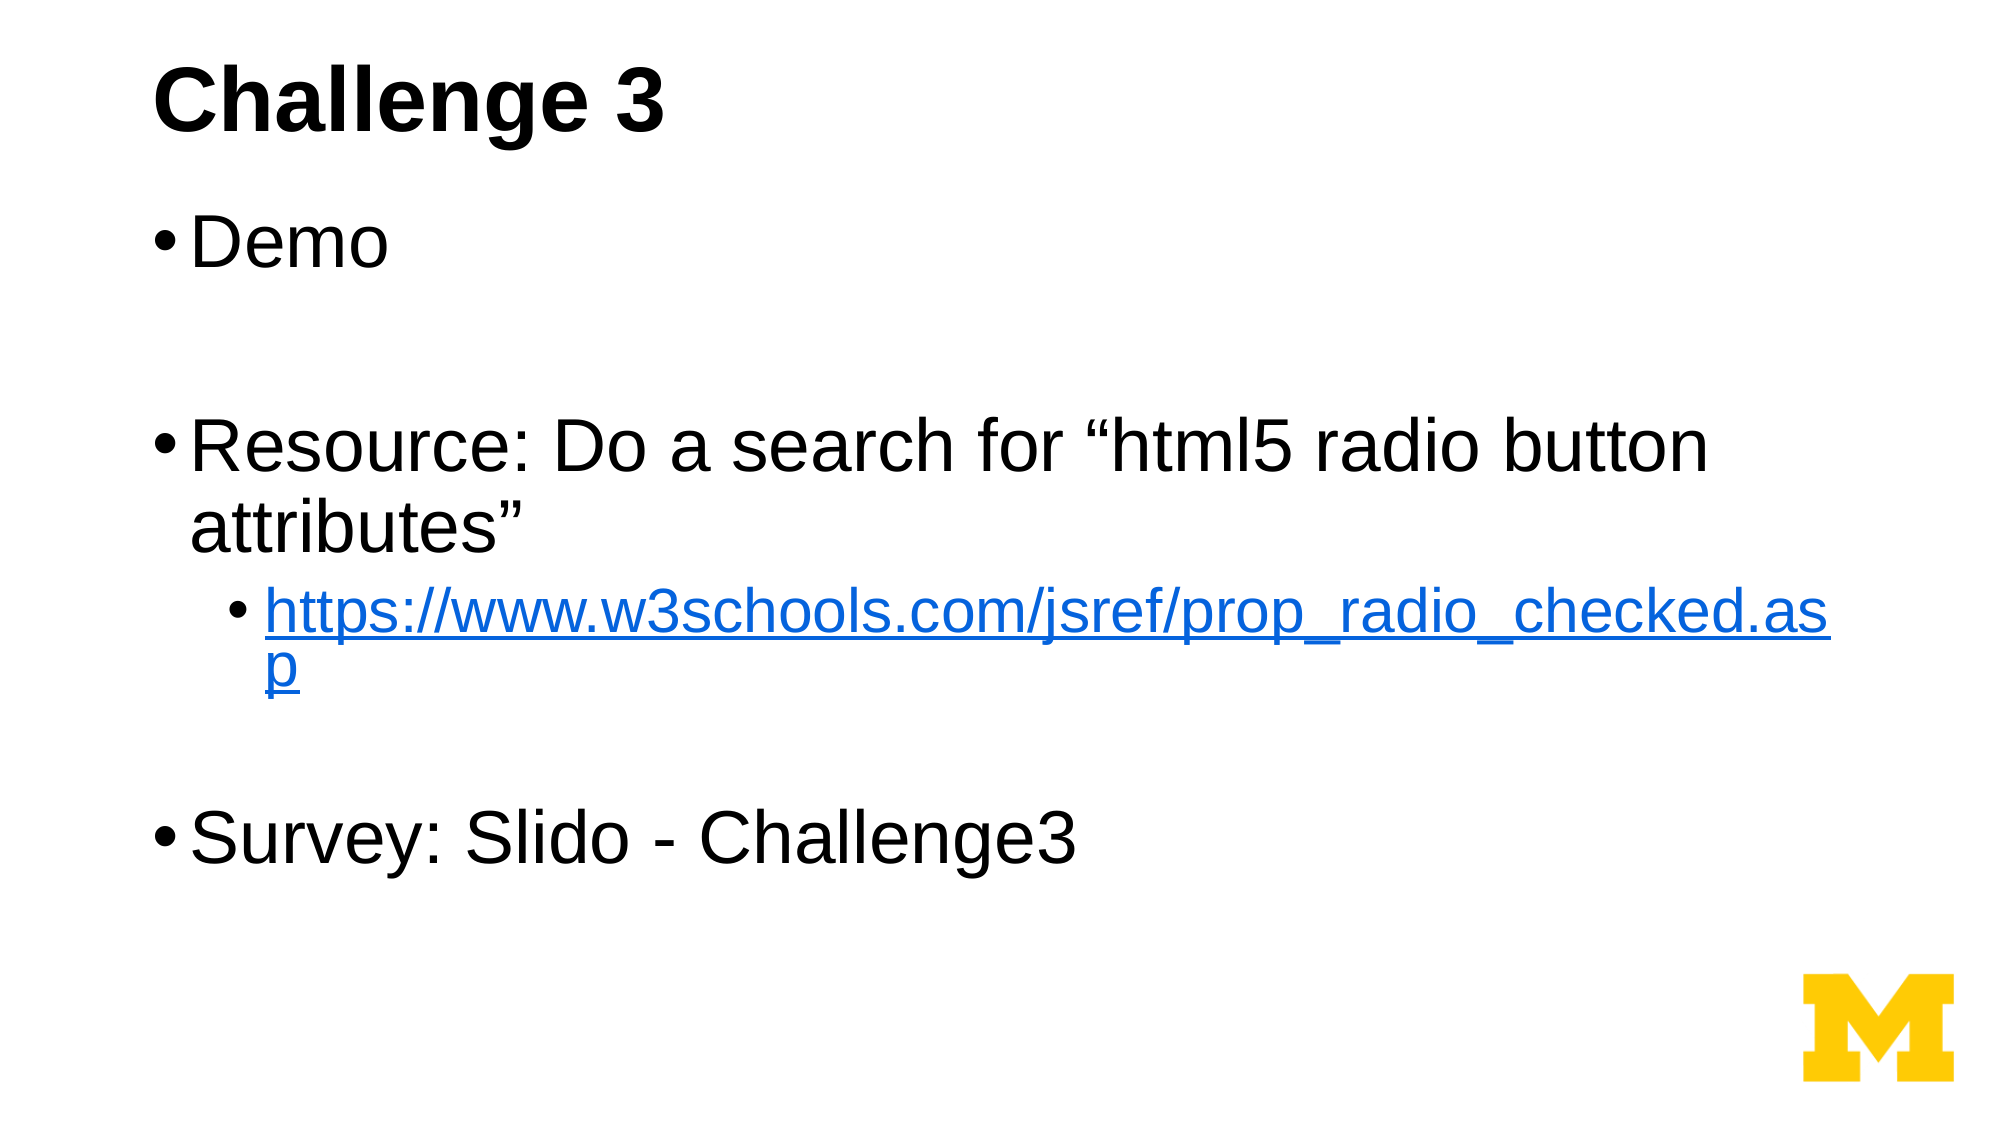

# Challenge 3
Demo

Resource: Do a search for “html5 radio button attributes”
https://www.w3schools.com/jsref/prop_radio_checked.asp

Survey: Slido - Challenge3